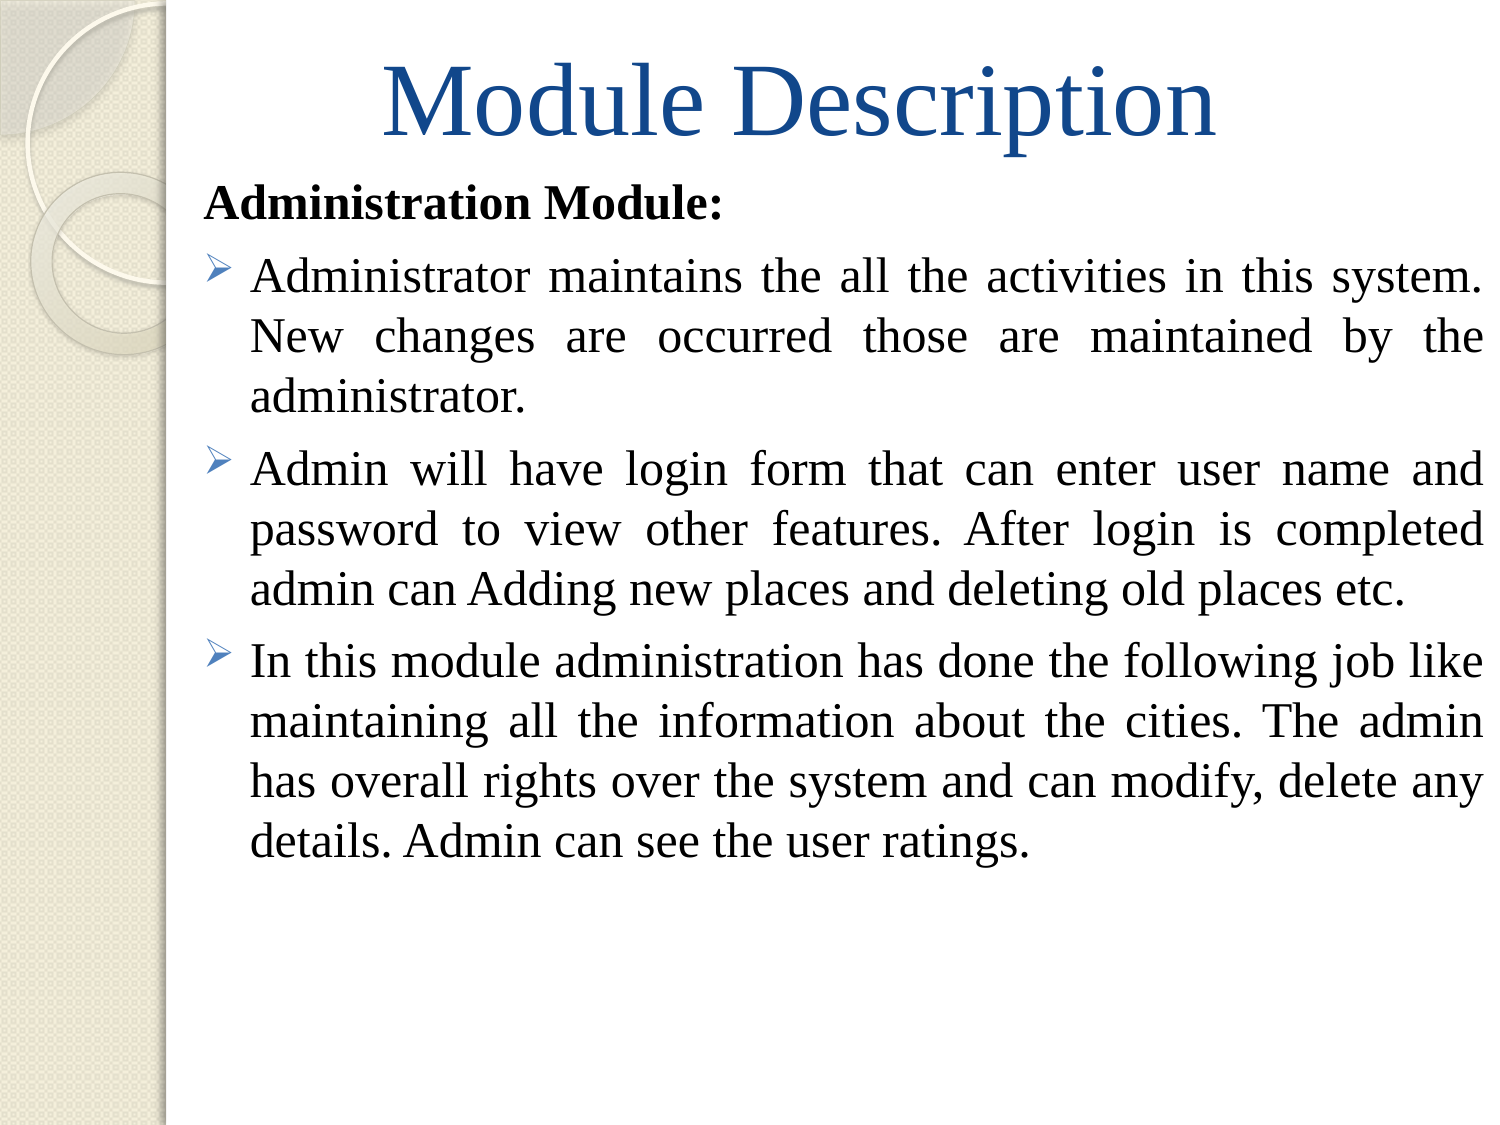

# Module Description
Administration Module:
Administrator maintains the all the activities in this system. New changes are occurred those are maintained by the administrator.
Admin will have login form that can enter user name and password to view other features. After login is completed admin can Adding new places and deleting old places etc.
In this module administration has done the following job like maintaining all the information about the cities. The admin has overall rights over the system and can modify, delete any details. Admin can see the user ratings.